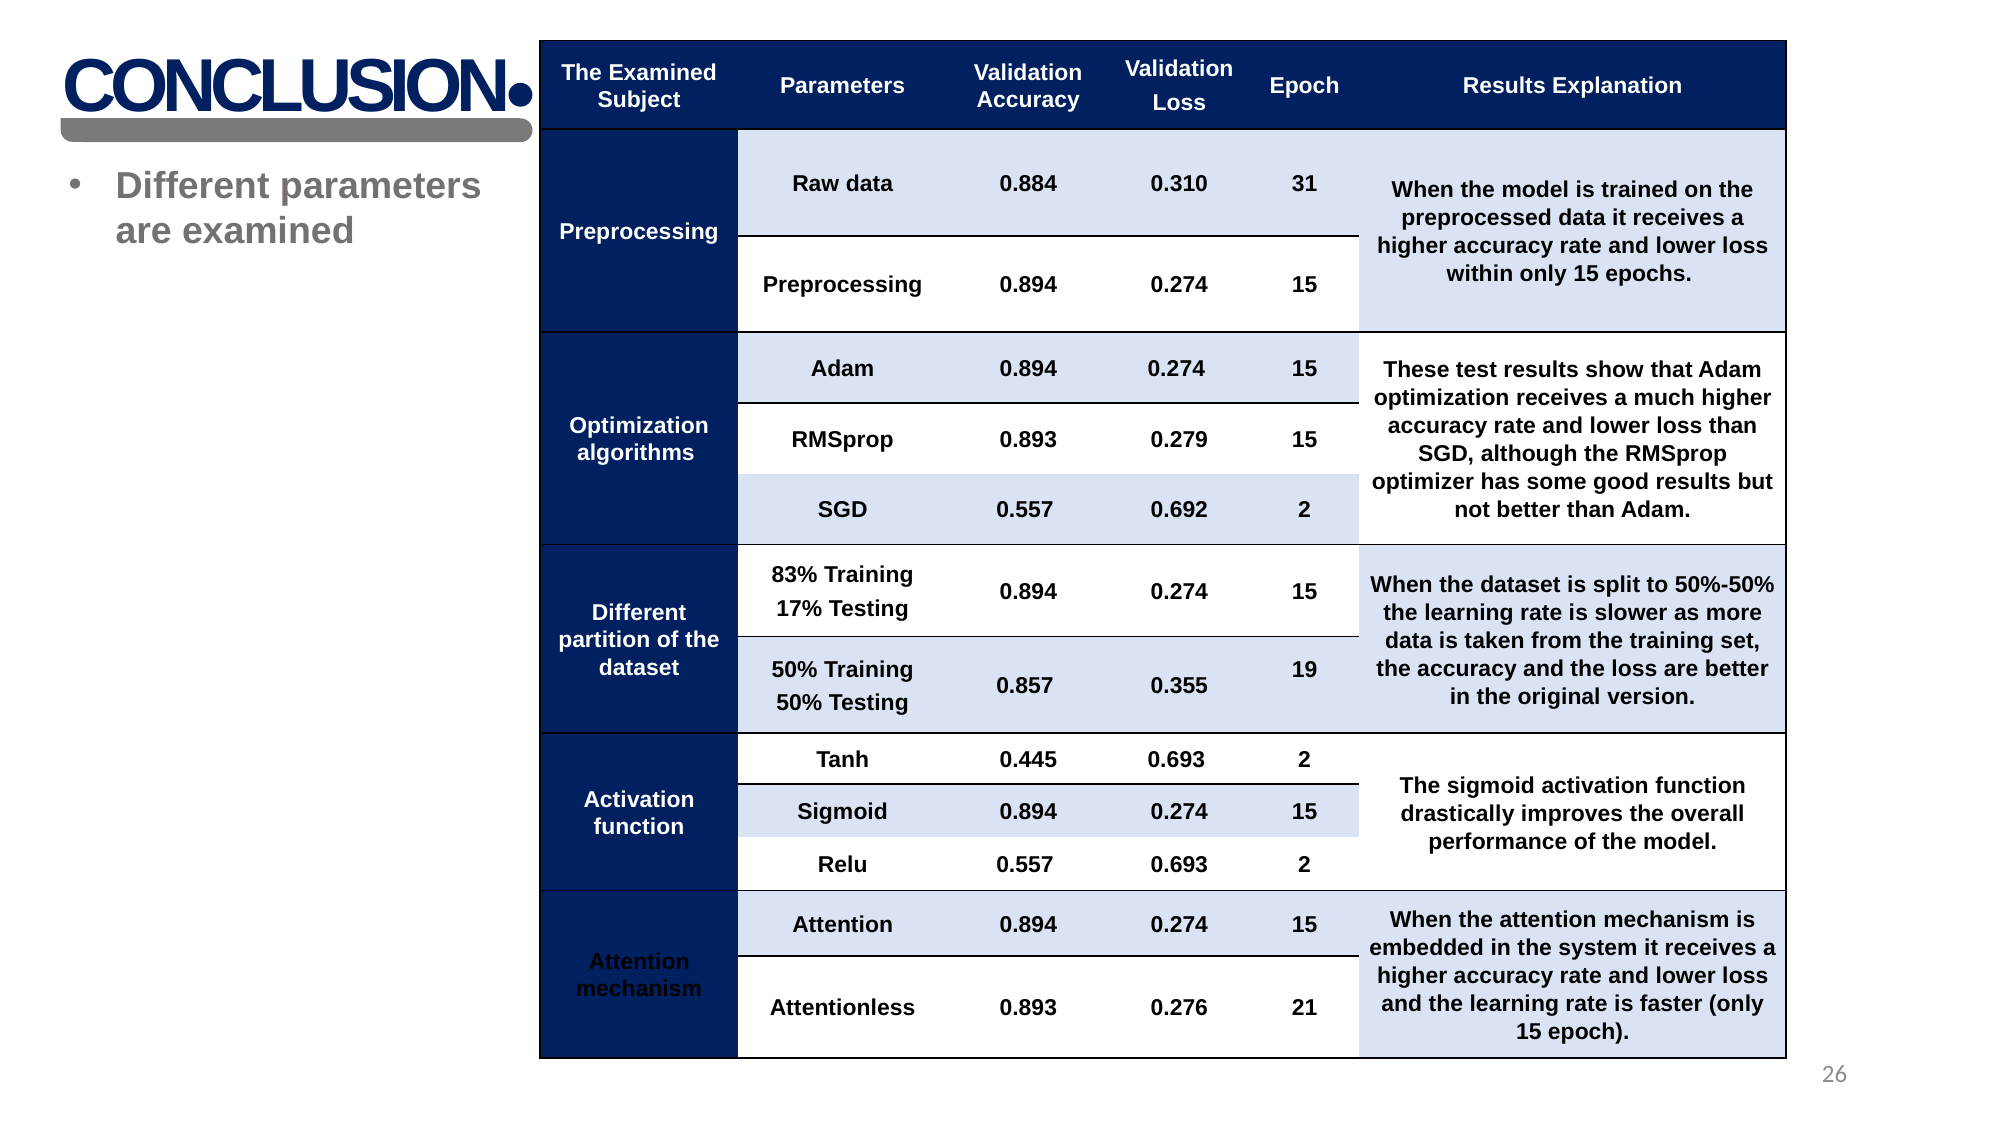

CONCLUSION
| The Examined Subject | Parameters | Validation Accuracy | Validation Loss | Epoch | Results Explanation |
| --- | --- | --- | --- | --- | --- |
| Preprocessing | Raw data | 0.884 | 0.310 | 31 | When the model is trained on the preprocessed data it receives a higher accuracy rate and lower loss within only 15 epochs. |
|  | Preprocessing | 0.894 | 0.274 | 15 |  |
| Optimization algorithms | Adam | 0.894 | 0.274 | 15 | These test results show that Adam optimization receives a much higher accuracy rate and lower loss than SGD, although the RMSprop optimizer has some good results but not better than Adam. |
|  | RMSprop | 0.893 | 0.279 | 15 |  |
|  | SGD | 0.557 | 0.692 | 2 |  |
| Different partition of the dataset | 83% Training 17% Testing | 0.894 | 0.274 | 15 | When the dataset is split to 50%-50% the learning rate is slower as more data is taken from the training set, the accuracy and the loss are better in the original version. |
|  | 50% Training 50% Testing | 0.857 | 0.355 | 19 |  |
| Activation function | Tanh | 0.445 | 0.693 | 2 | The sigmoid activation function drastically improves the overall performance of the model. |
|  | Sigmoid | 0.894 | 0.274 | 15 |  |
|  | Relu | 0.557 | 0.693 | 2 |  |
| Attention mechanism | Attention | 0.894 | 0.274 | 15 | When the attention mechanism is embedded in the system it receives a higher accuracy rate and lower loss and the learning rate is faster (only 15 epoch). |
|  | Attentionless | 0.893 | 0.276 | 21 |  |

Different parameters are examined
26